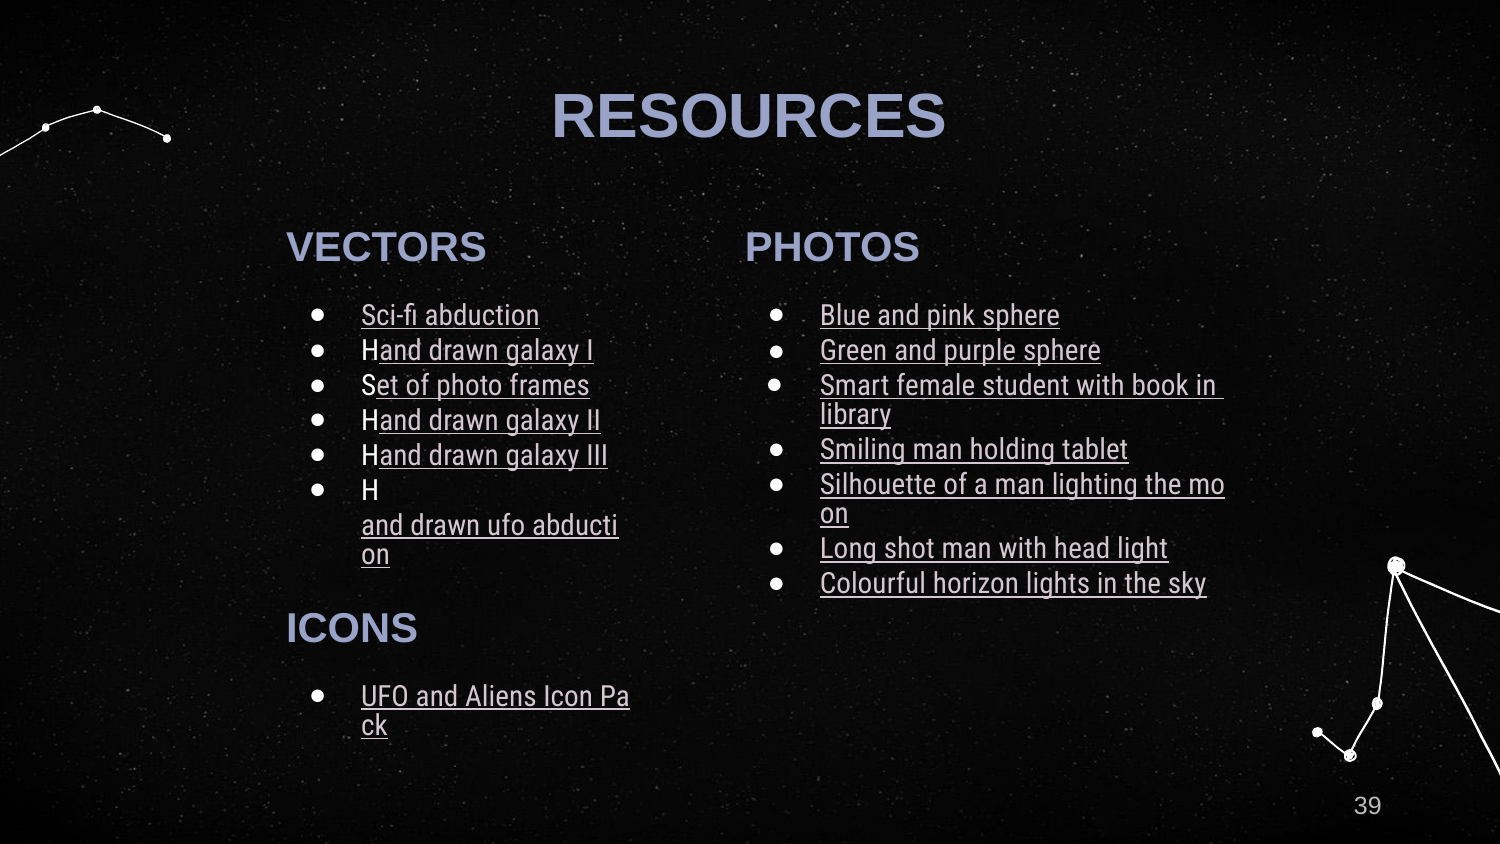

# RESOURCES

VECTORS

Sci-fi abduction
Hand drawn galaxy I
Set of photo frames
Hand drawn galaxy II
Hand drawn galaxy III
Hand drawn ufo abduction

ICONS

UFO and Aliens Icon Pack

PHOTOS

Blue and pink sphere
Green and purple sphere
Smart female student with book in library
Smiling man holding tablet
Silhouette of a man lighting the moon
Long shot man with head light
Colourful horizon lights in the sky

39